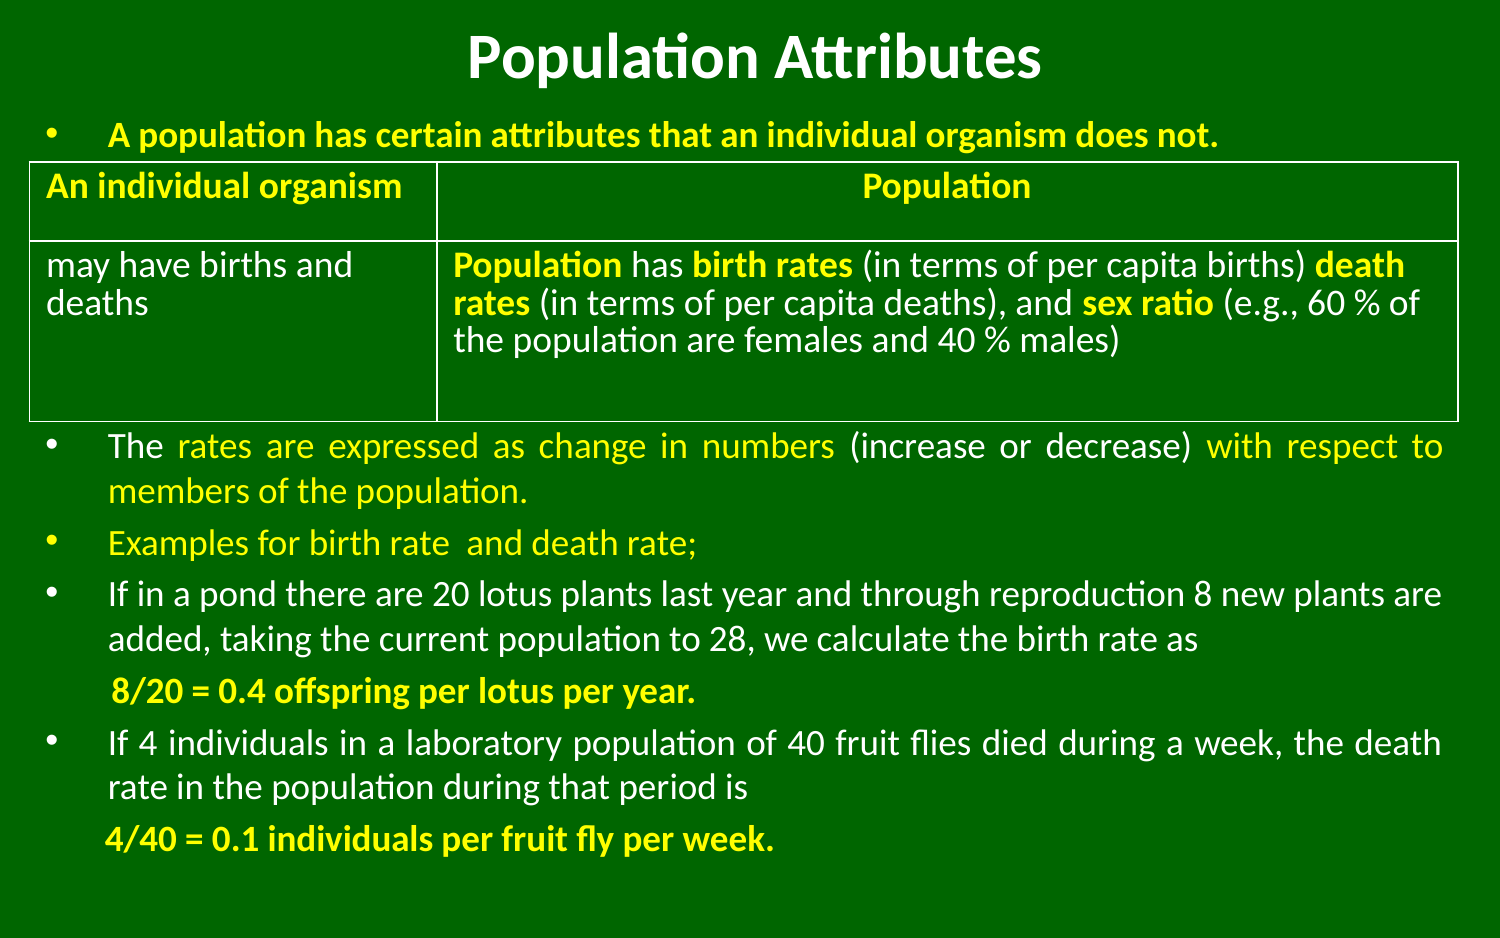

# Population Attributes
A population has certain attributes that an individual organism does not.

The rates are expressed as change in numbers (increase or decrease) with respect to members of the population.
Examples for birth rate  and death rate;
If in a pond there are 20 lotus plants last year and through reproduction 8 new plants are added, taking the current population to 28, we calculate the birth rate as
8/20 = 0.4 offspring per lotus per year.
If 4 individuals in a laboratory population of 40 fruit flies died during a week, the death rate in the population during that period is
4/40 = 0.1 individuals per fruit fly per week.
| An individual organism | Population |
| --- | --- |
| may have births and deaths | Population has birth rates (in terms of per capita births) death rates (in terms of per capita deaths), and sex ratio (e.g., 60 % of the population are females and 40 % males) |